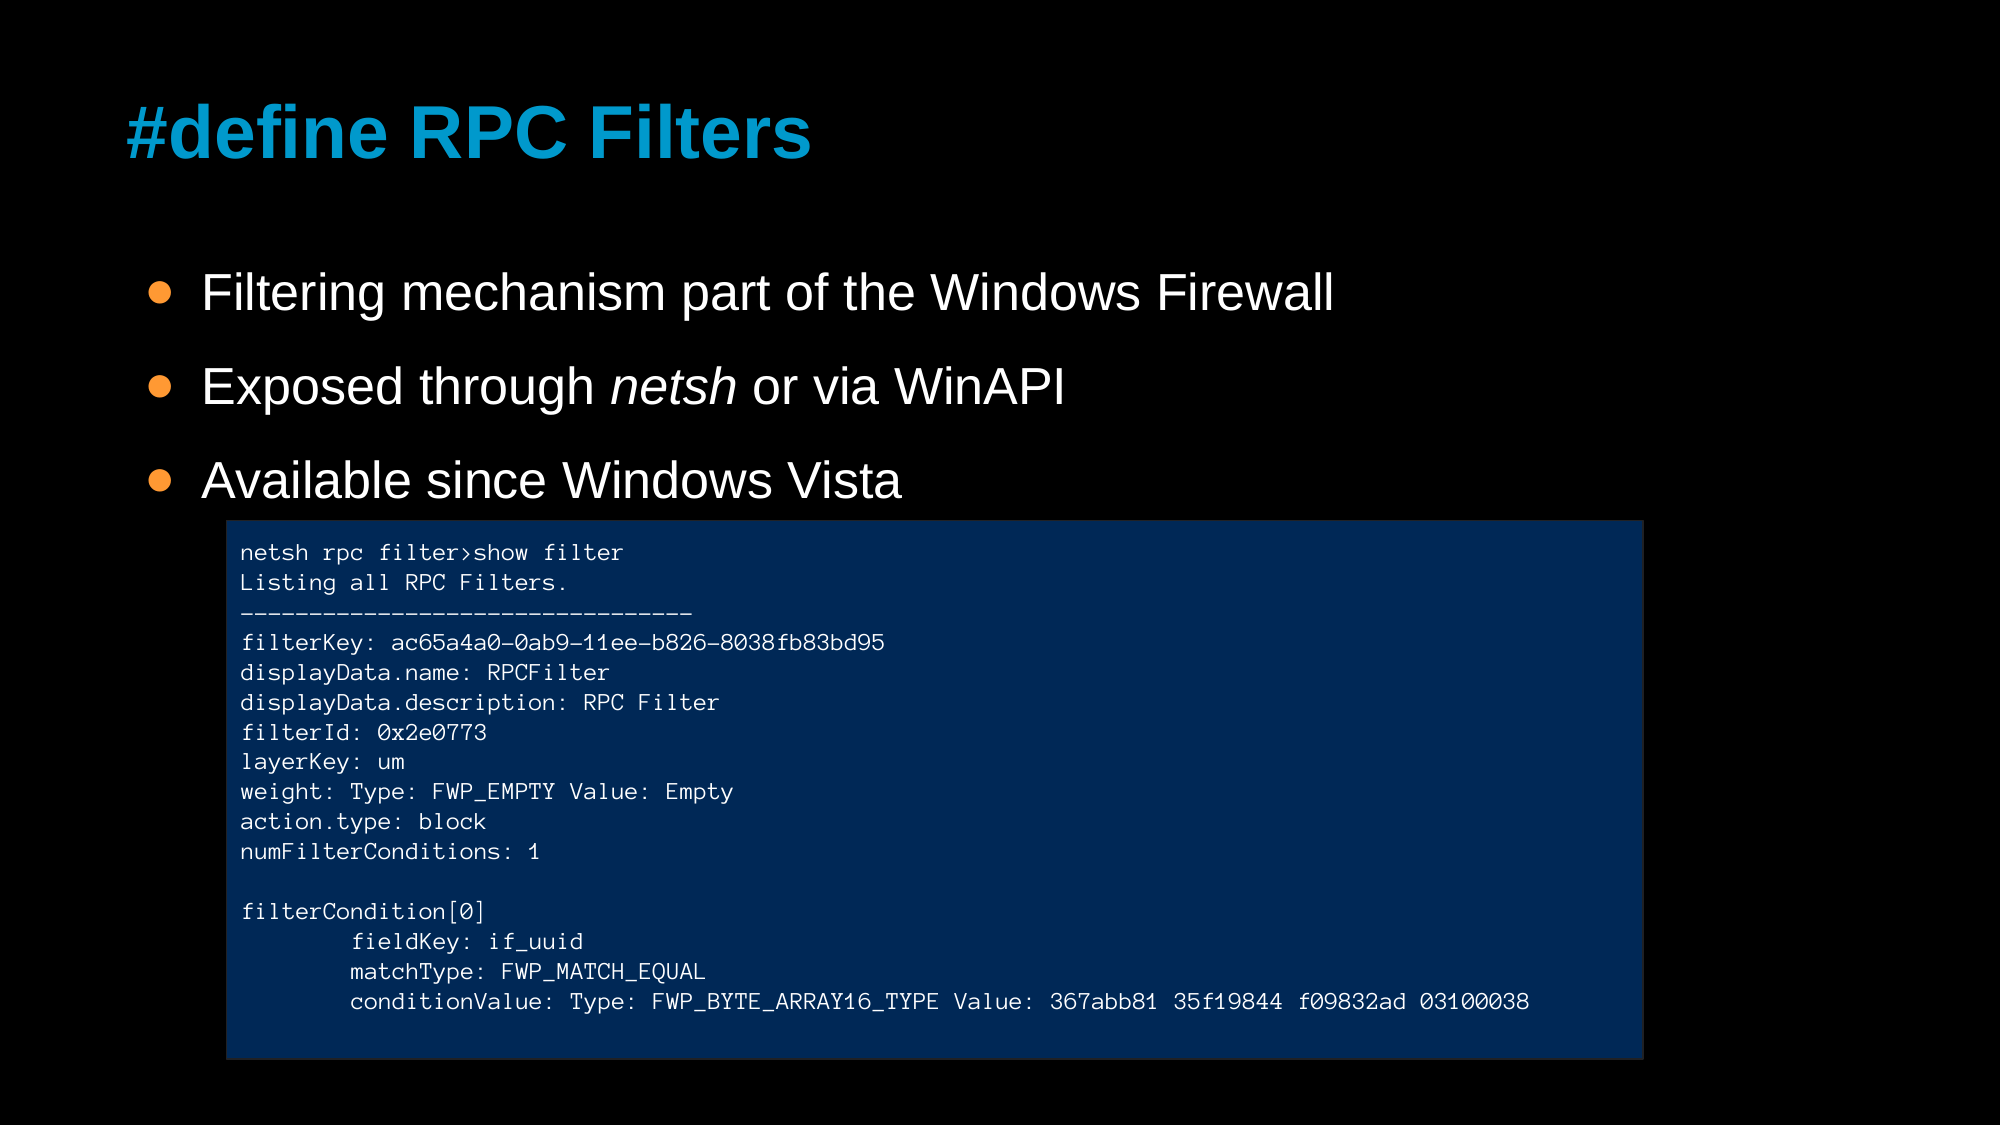

# #define RPC Filters
Filtering mechanism part of the Windows Firewall
Exposed through netsh or via WinAPI
Available since Windows Vista
netsh rpc filter>show filter
Listing all RPC Filters.
---------------------------------
filterKey: ac65a4a0-0ab9-11ee-b826-8038fb83bd95
displayData.name: RPCFilter
displayData.description: RPC Filter
filterId: 0x2e0773
layerKey: um
weight: Type: FWP_EMPTY Value: Empty
action.type: block
numFilterConditions: 1

filterCondition[0]
        fieldKey: if_uuid
        matchType: FWP_MATCH_EQUAL
        conditionValue: Type: FWP_BYTE_ARRAY16_TYPE Value: 367abb81 35f19844 f09832ad 03100038